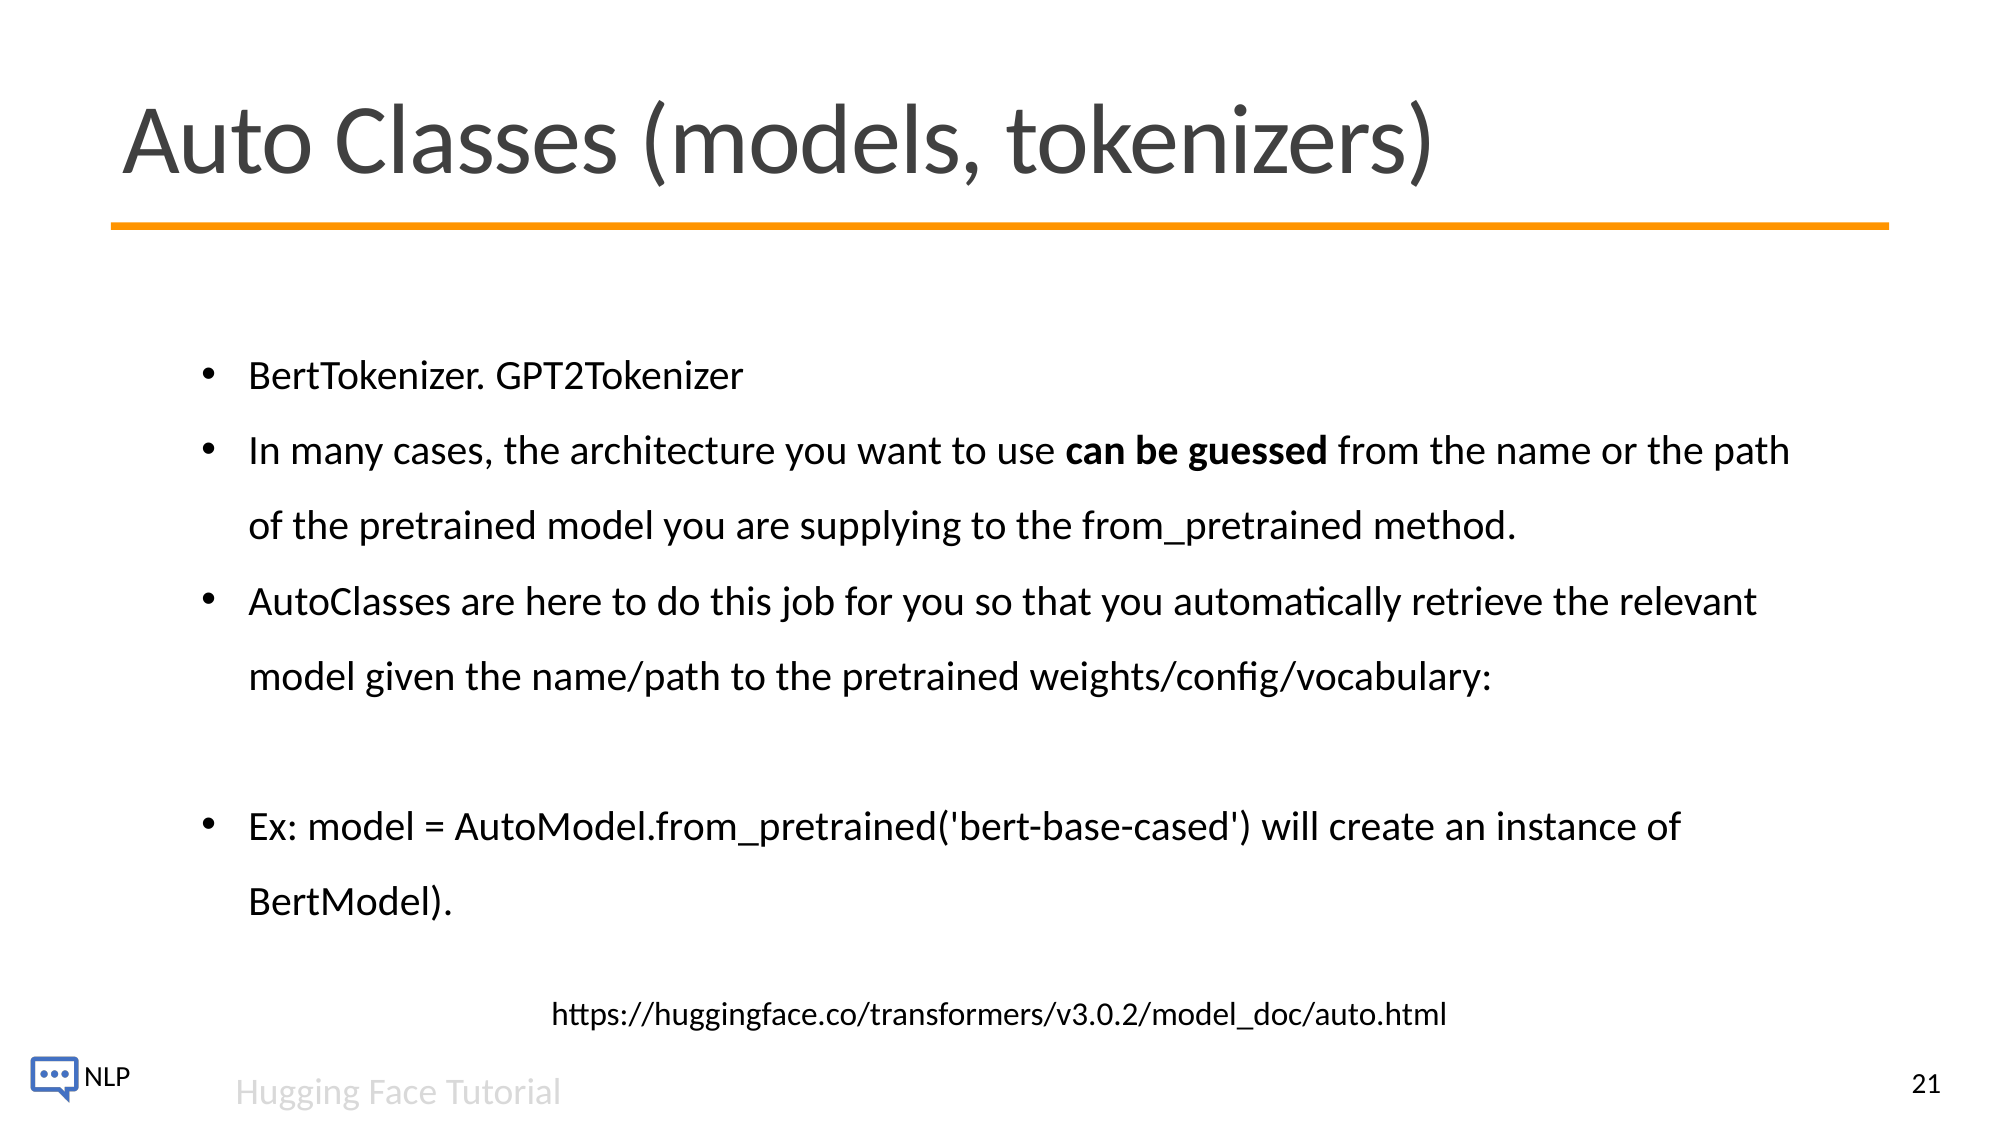

# Auto Classes (models, tokenizers)
BertTokenizer. GPT2Tokenizer
In many cases, the architecture you want to use can be guessed from the name or the path of the pretrained model you are supplying to the from_pretrained method.
AutoClasses are here to do this job for you so that you automatically retrieve the relevant model given the name/path to the pretrained weights/config/vocabulary:

Ex: model = AutoModel.from_pretrained('bert-base-cased') will create an instance of BertModel).
https://huggingface.co/transformers/v3.0.2/model_doc/auto.html
21
Hugging Face Tutorial